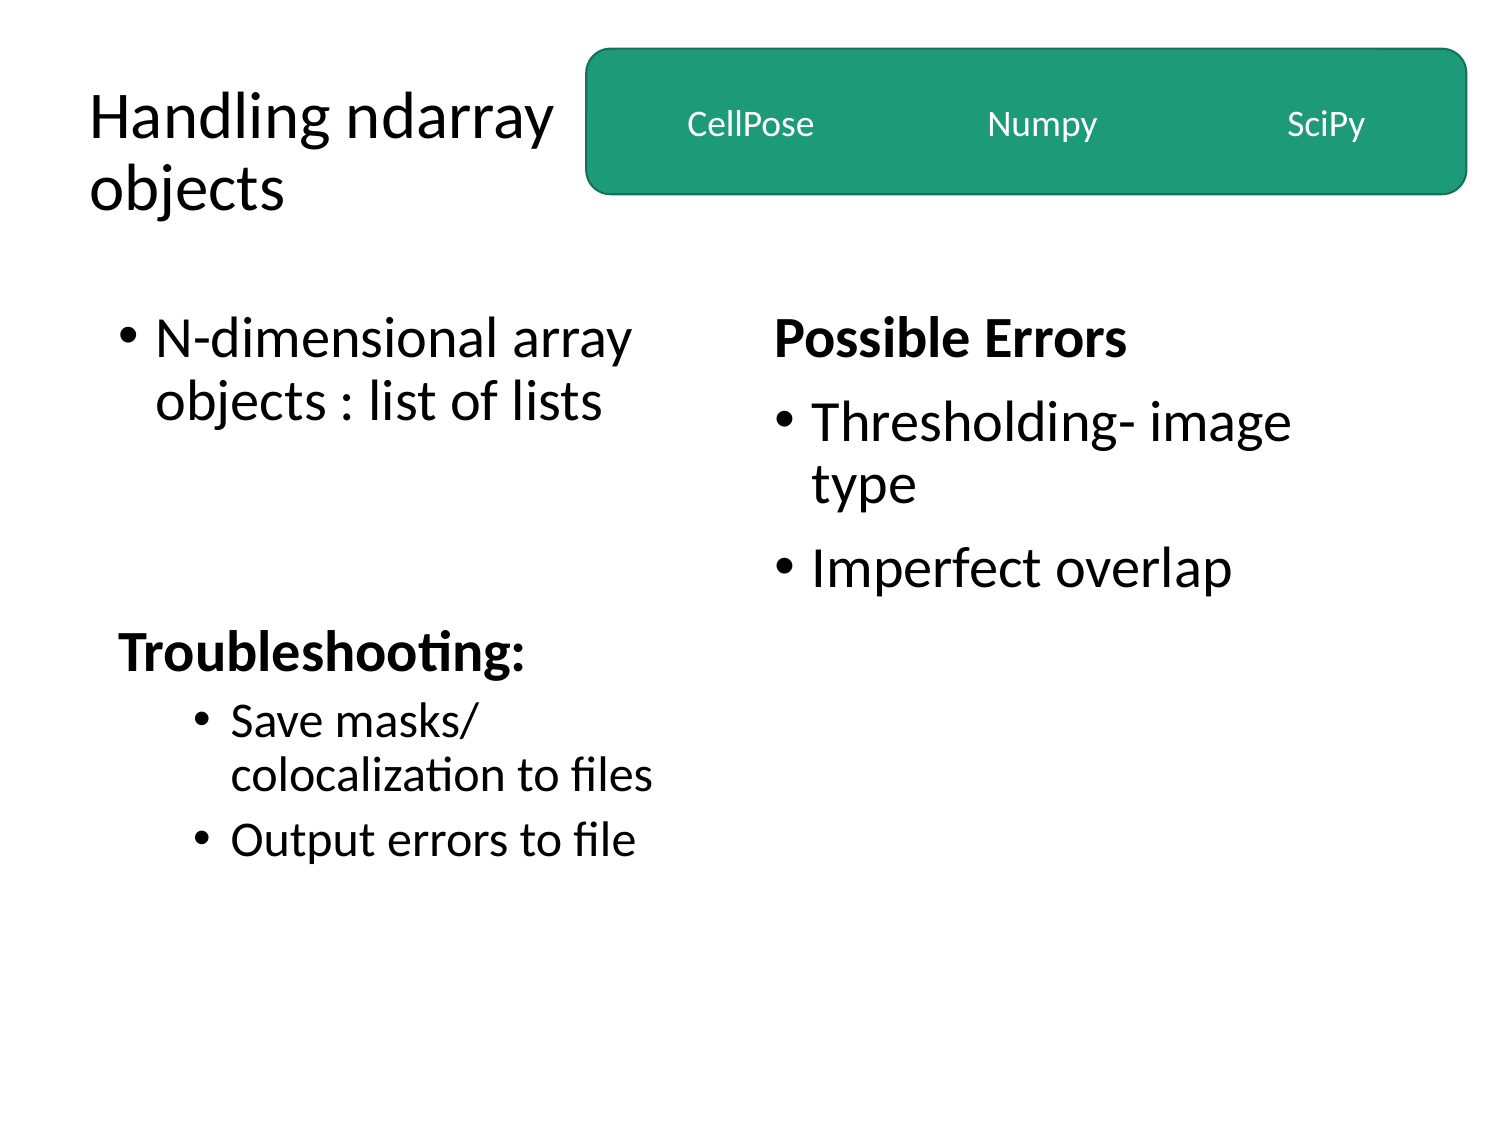

CellPose		Numpy		SciPy
# Handling ndarray objects
N-dimensional array objects : list of lists

Troubleshooting:
Save masks/ colocalization to files
Output errors to file

Possible Errors
Thresholding- image type
Imperfect overlap